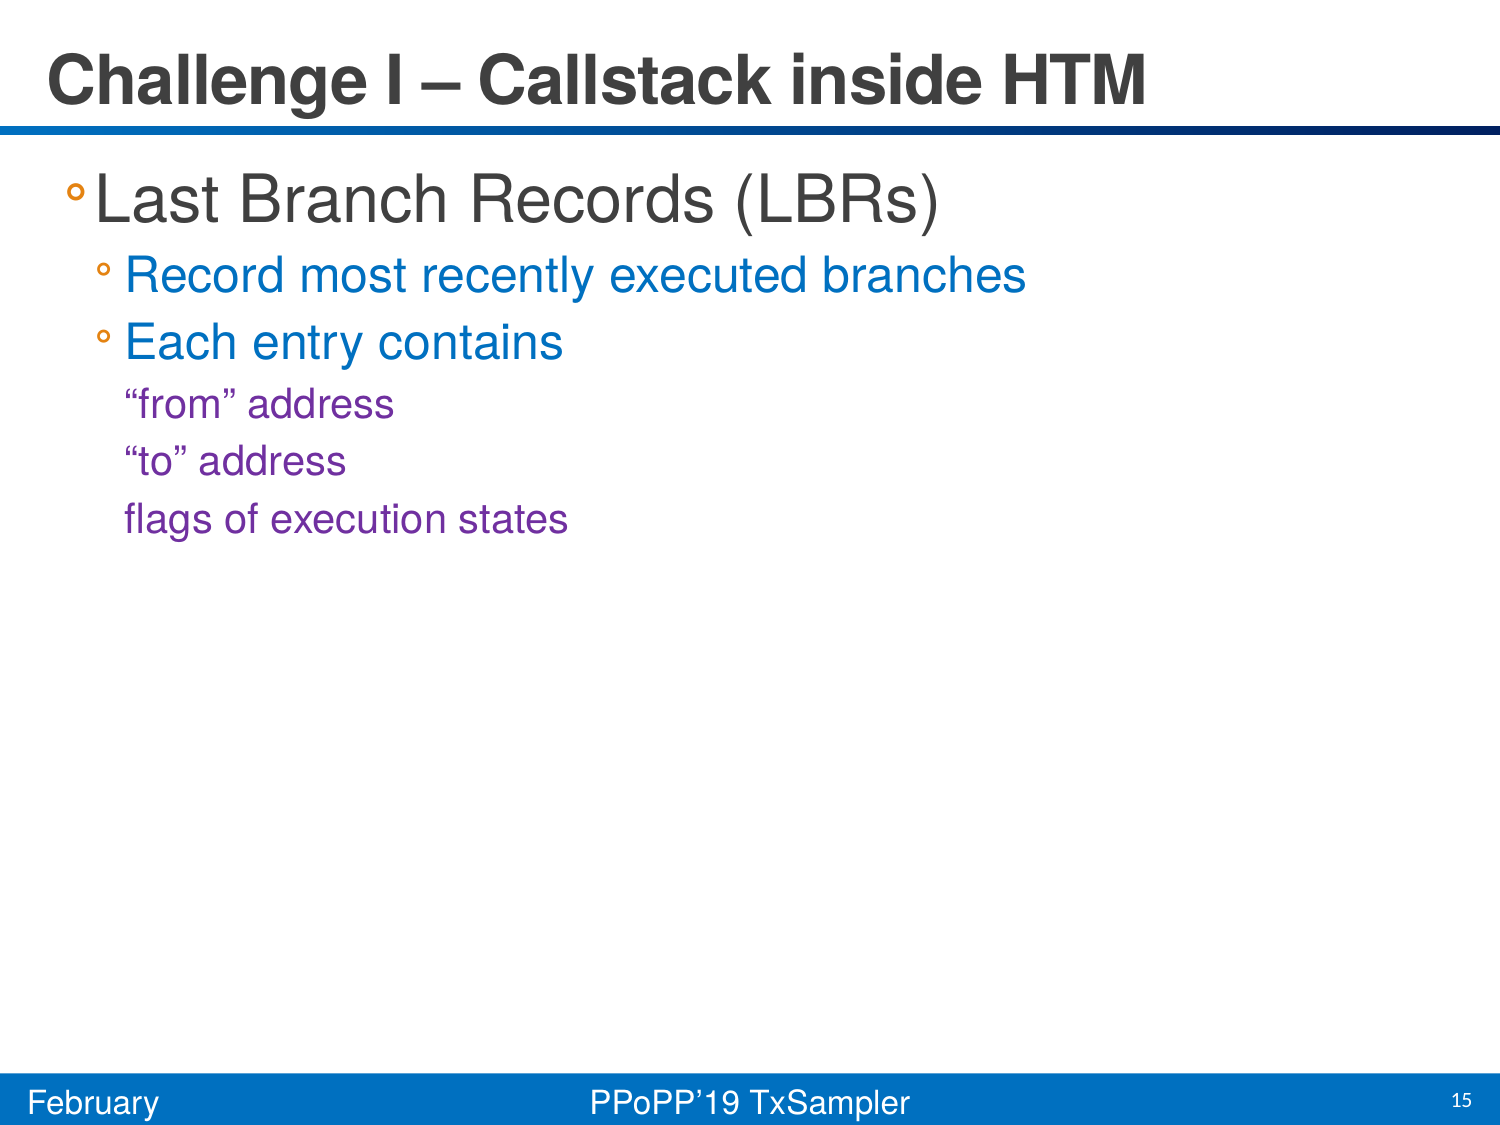

# Challenge I – Callstack inside HTM
Last Branch Records (LBRs)
Record most recently executed branches
Each entry contains
“from” address
“to” address
flags of execution states

15